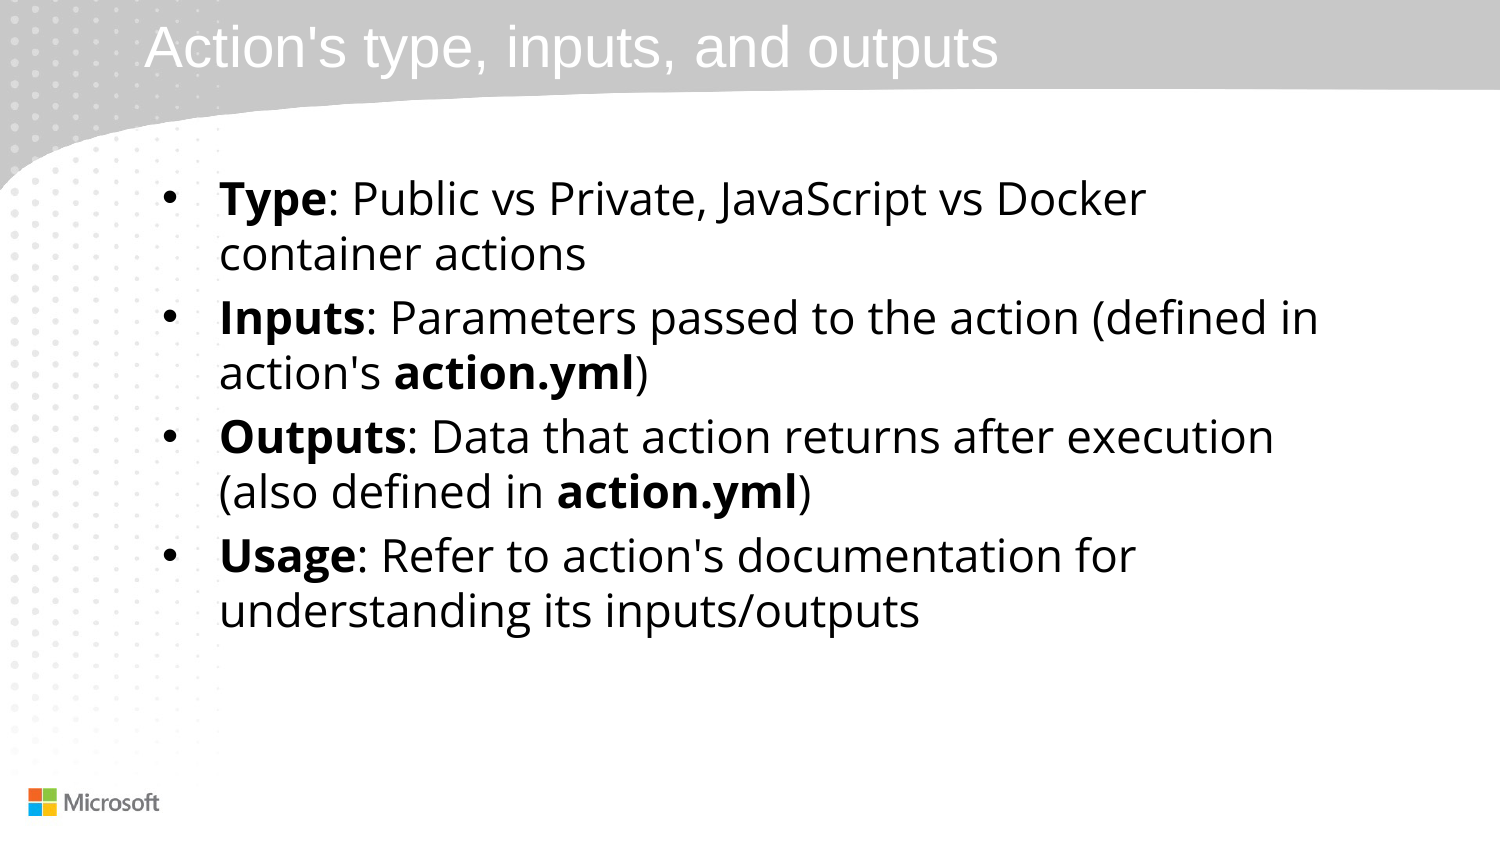

# Action's type, inputs, and outputs
Type: Public vs Private, JavaScript vs Docker container actions
Inputs: Parameters passed to the action (defined in action's action.yml)
Outputs: Data that action returns after execution (also defined in action.yml)
Usage: Refer to action's documentation for understanding its inputs/outputs